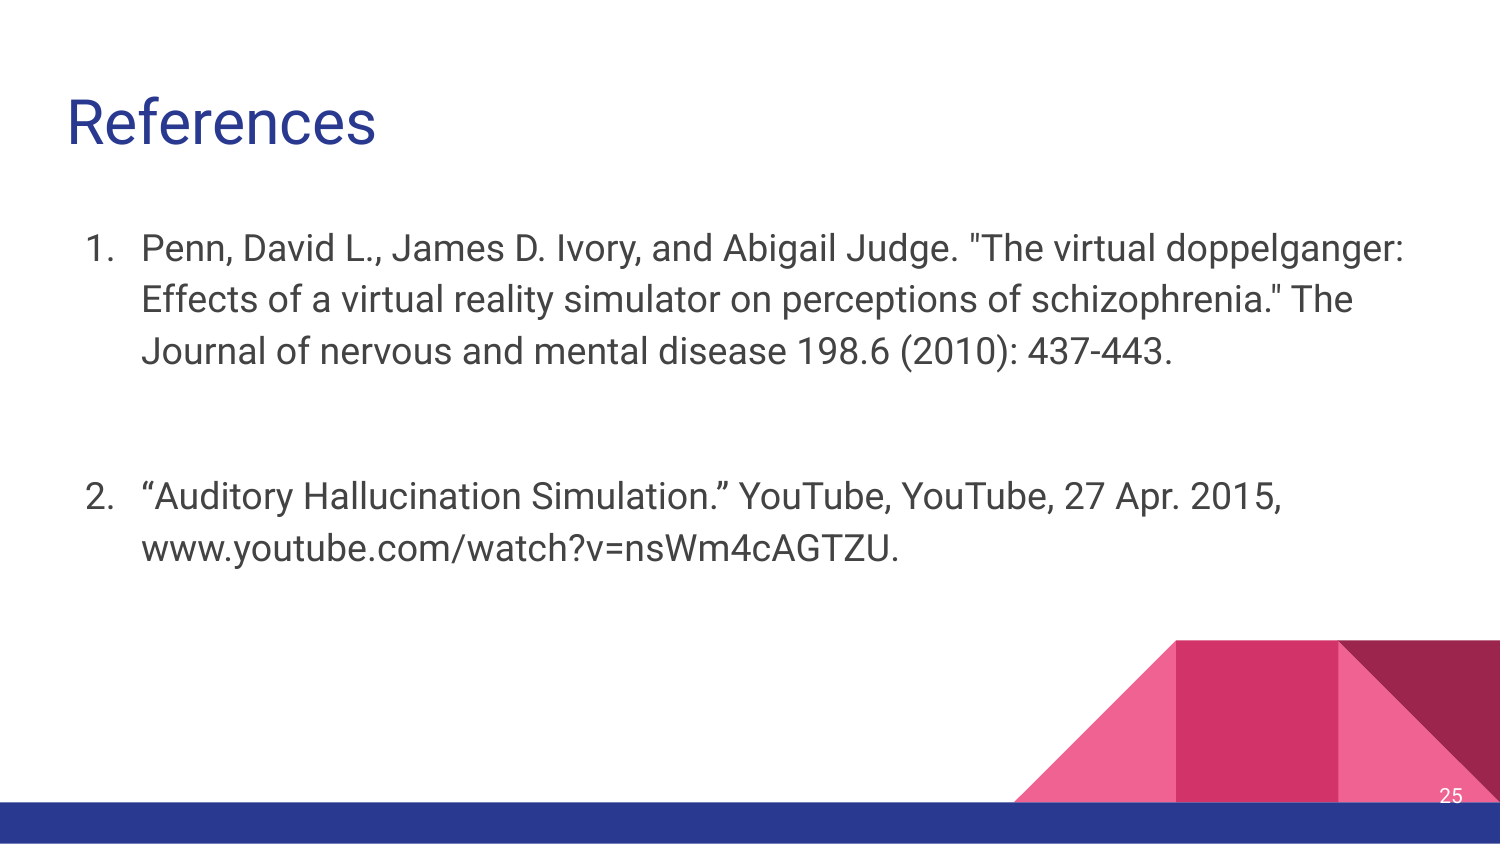

# References
Penn, David L., James D. Ivory, and Abigail Judge. "The virtual doppelganger: Effects of a virtual reality simulator on perceptions of schizophrenia." The Journal of nervous and mental disease 198.6 (2010): 437-443.

“Auditory Hallucination Simulation.” YouTube, YouTube, 27 Apr. 2015, www.youtube.com/watch?v=nsWm4cAGTZU.
25